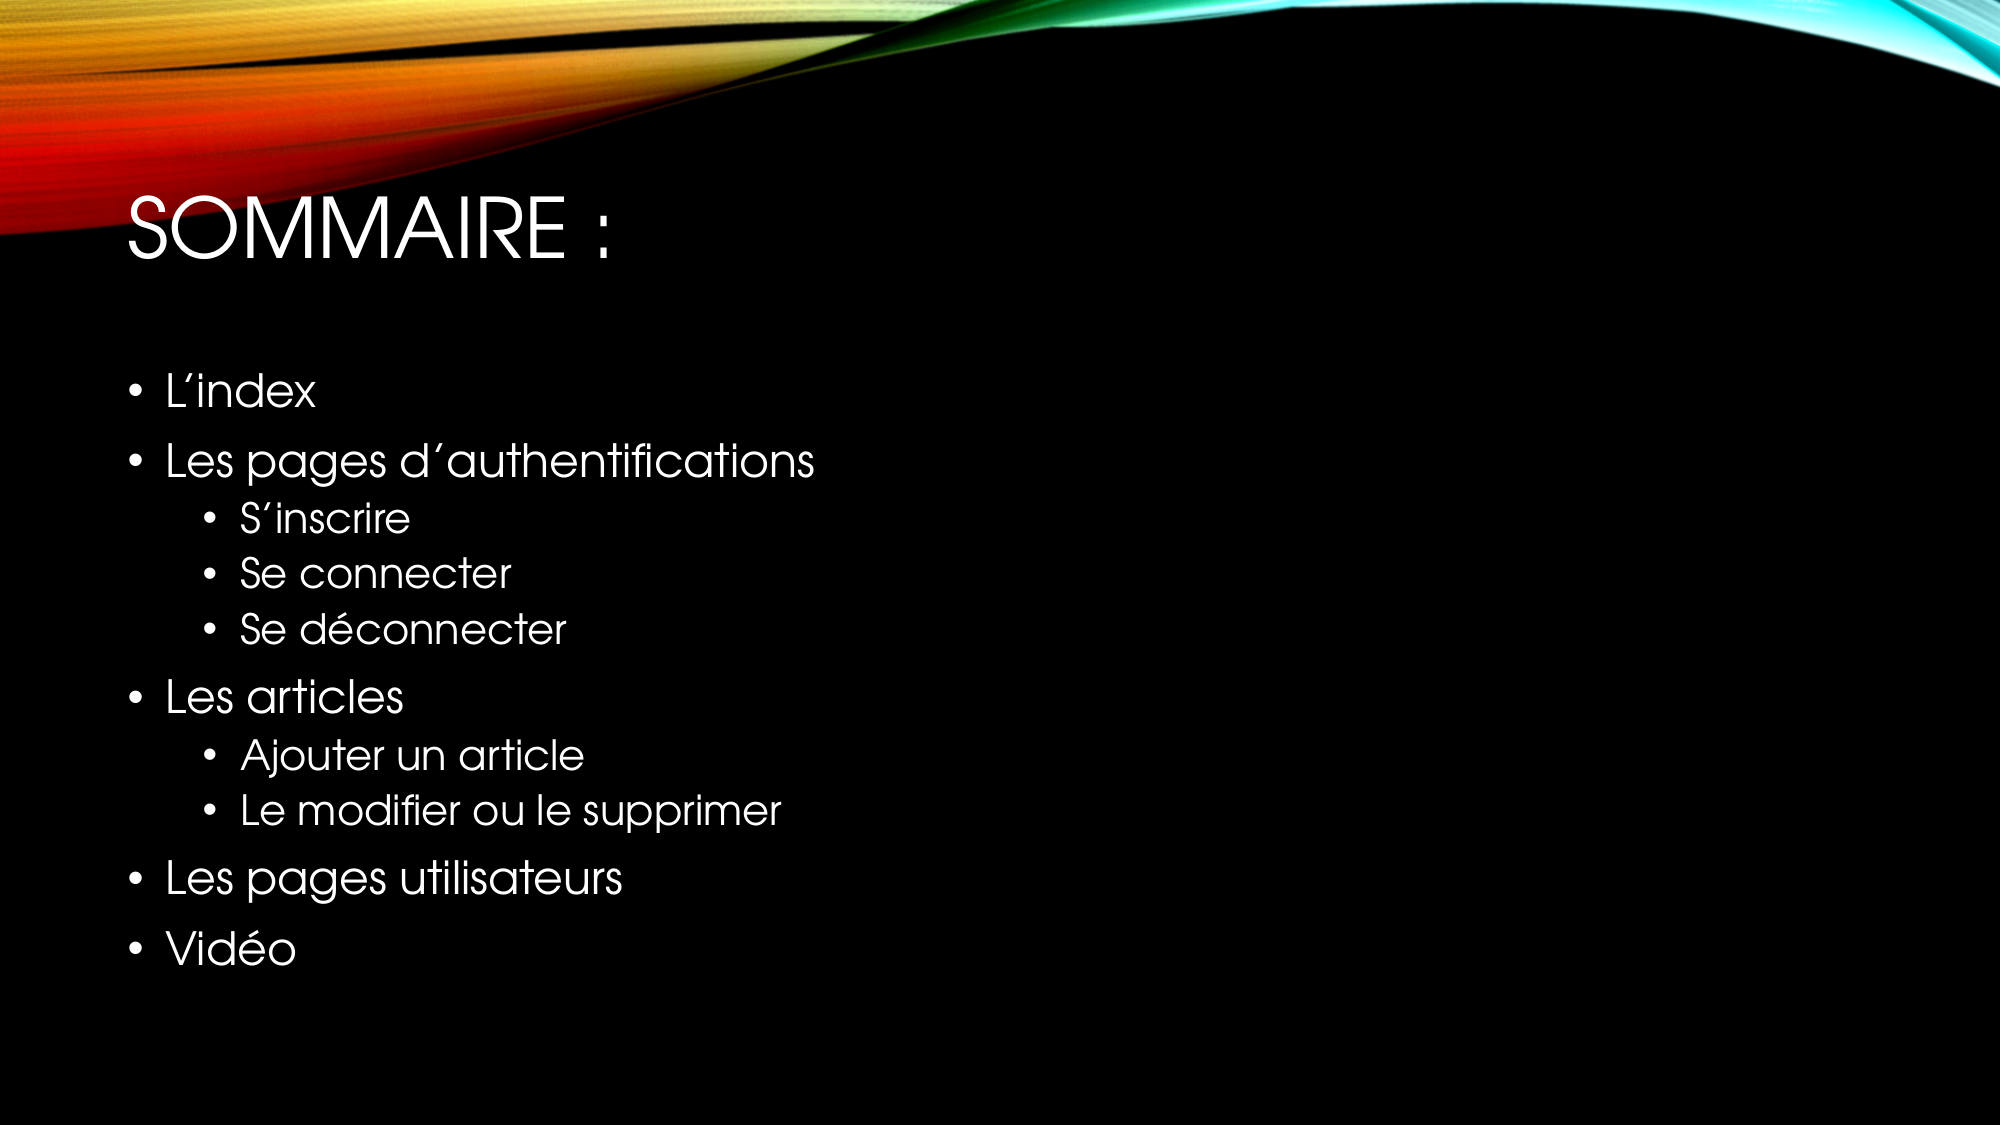

# Sommaire :
L’index
Les pages d’authentifications
S’inscrire
Se connecter
Se déconnecter
Les articles
Ajouter un article
Le modifier ou le supprimer
Les pages utilisateurs
Vidéo